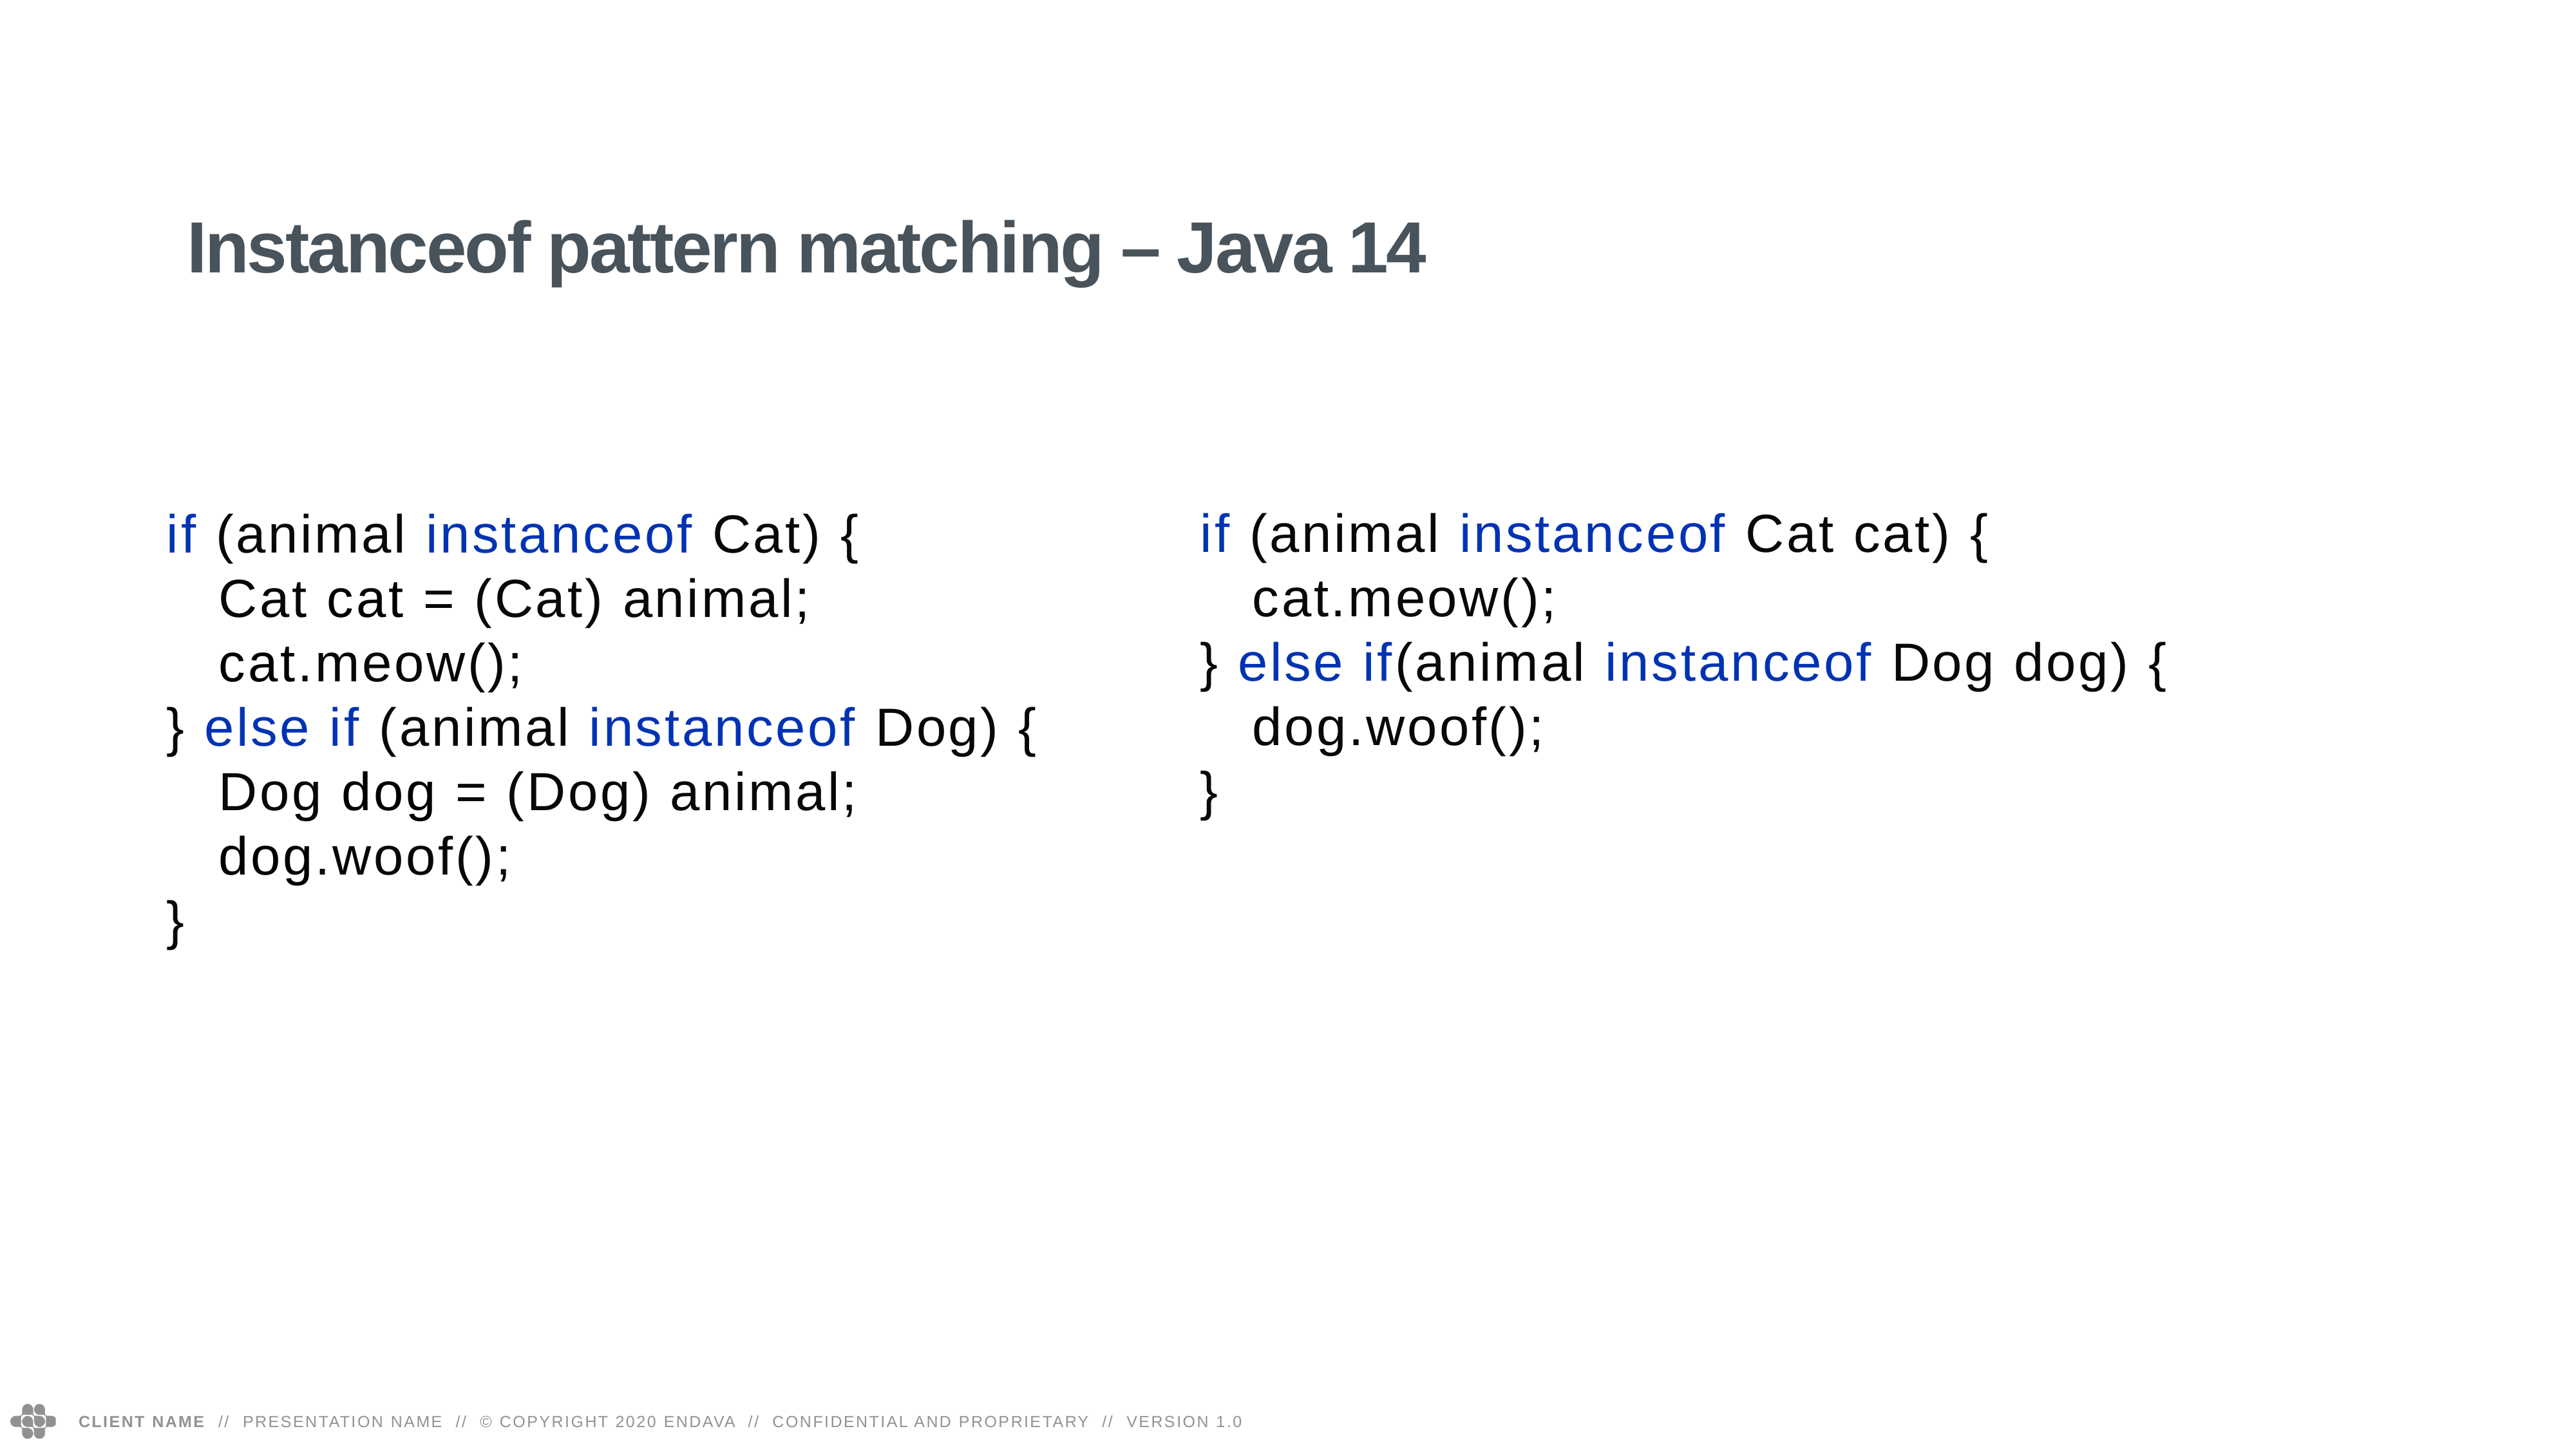

Instanceof pattern matching – Java 14
if (animal instanceof Cat) {
   Cat cat = (Cat) animal;
   cat.meow();
} else if (animal instanceof Dog) {
   Dog dog = (Dog) animal;
   dog.woof();
}
if (animal instanceof Cat cat) {
   cat.meow();
} else if(animal instanceof Dog dog) {
   dog.woof();
}